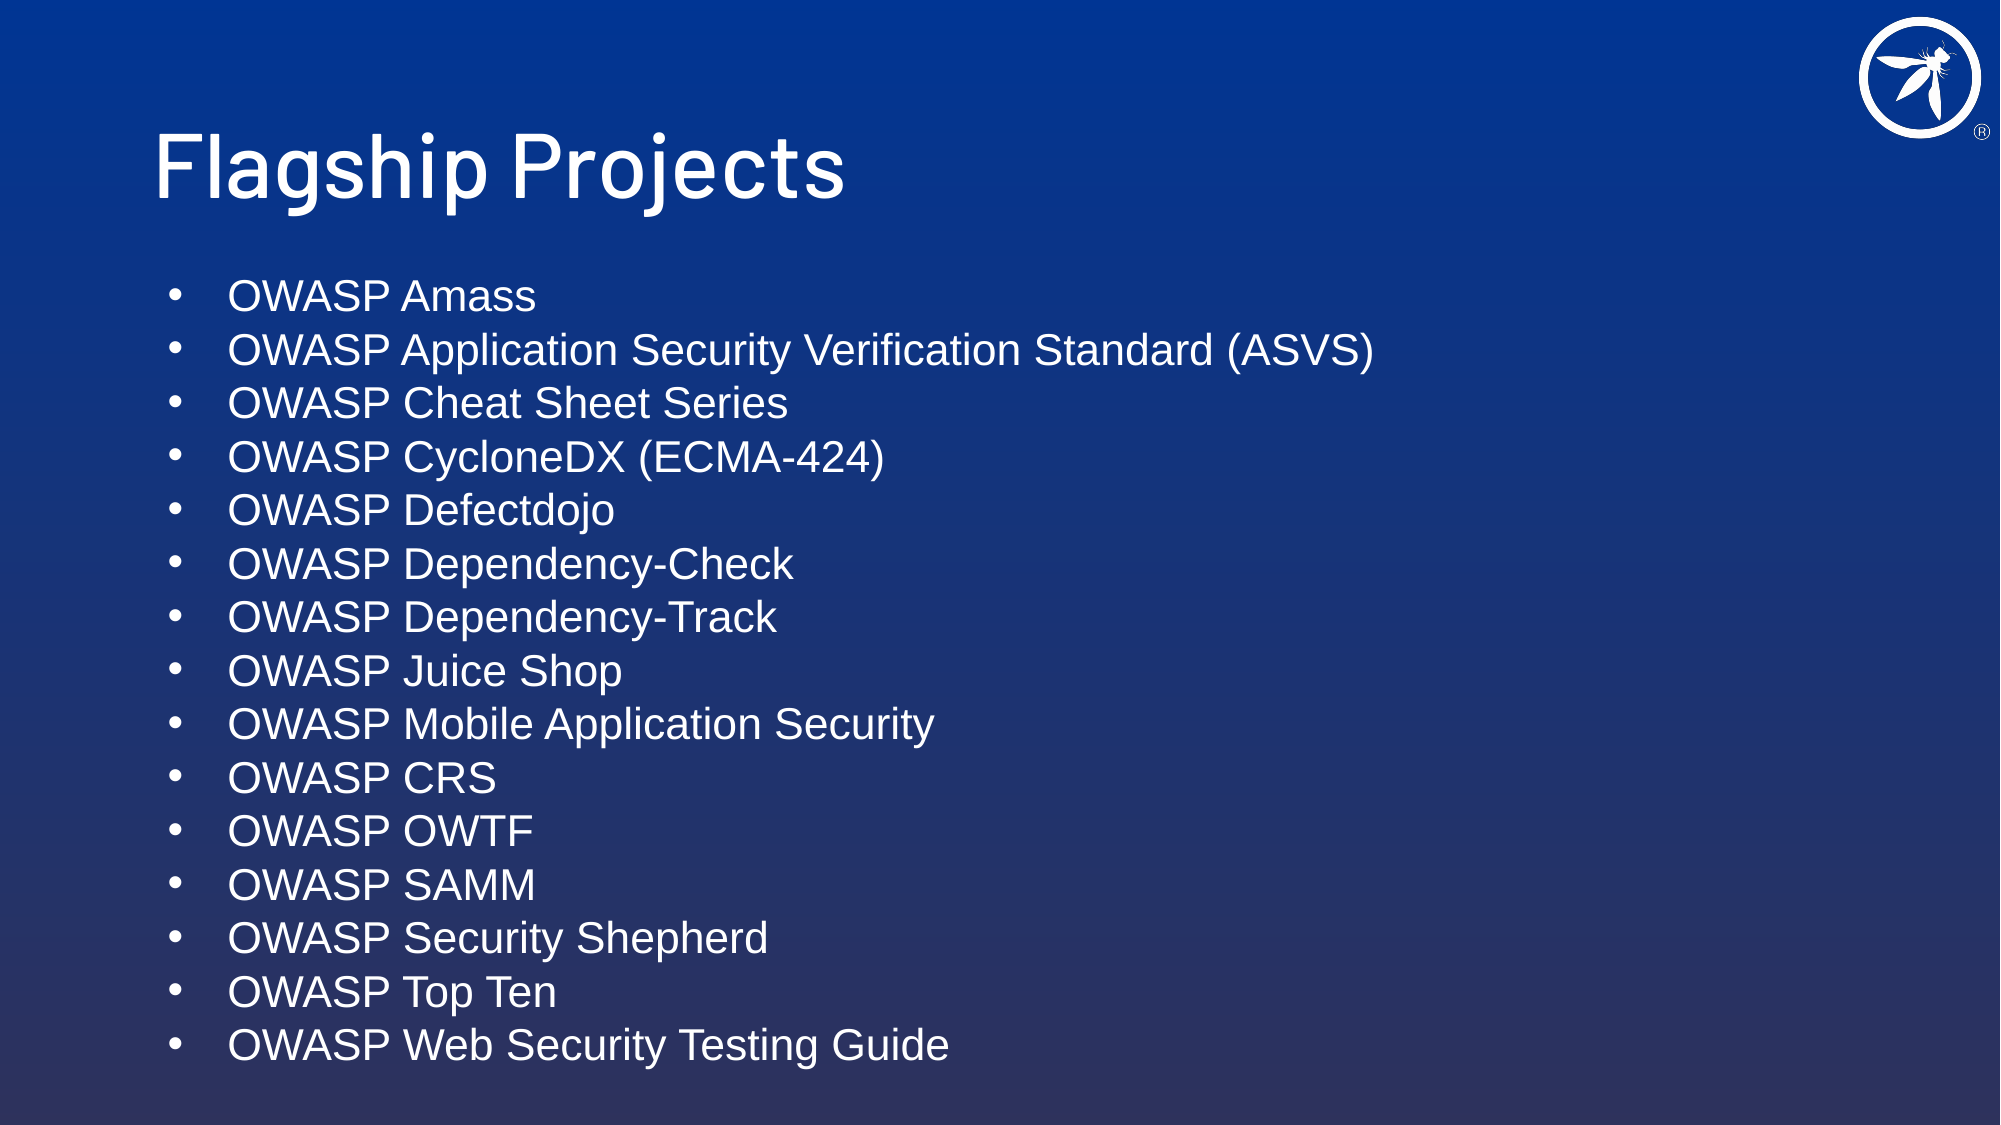

# Flagship Projects
OWASP Amass
OWASP Application Security Verification Standard (ASVS)
OWASP Cheat Sheet Series
OWASP CycloneDX (ECMA-424)
OWASP Defectdojo
OWASP Dependency-Check
OWASP Dependency-Track
OWASP Juice Shop
OWASP Mobile Application Security
OWASP CRS
OWASP OWTF
OWASP SAMM
OWASP Security Shepherd
OWASP Top Ten
OWASP Web Security Testing Guide